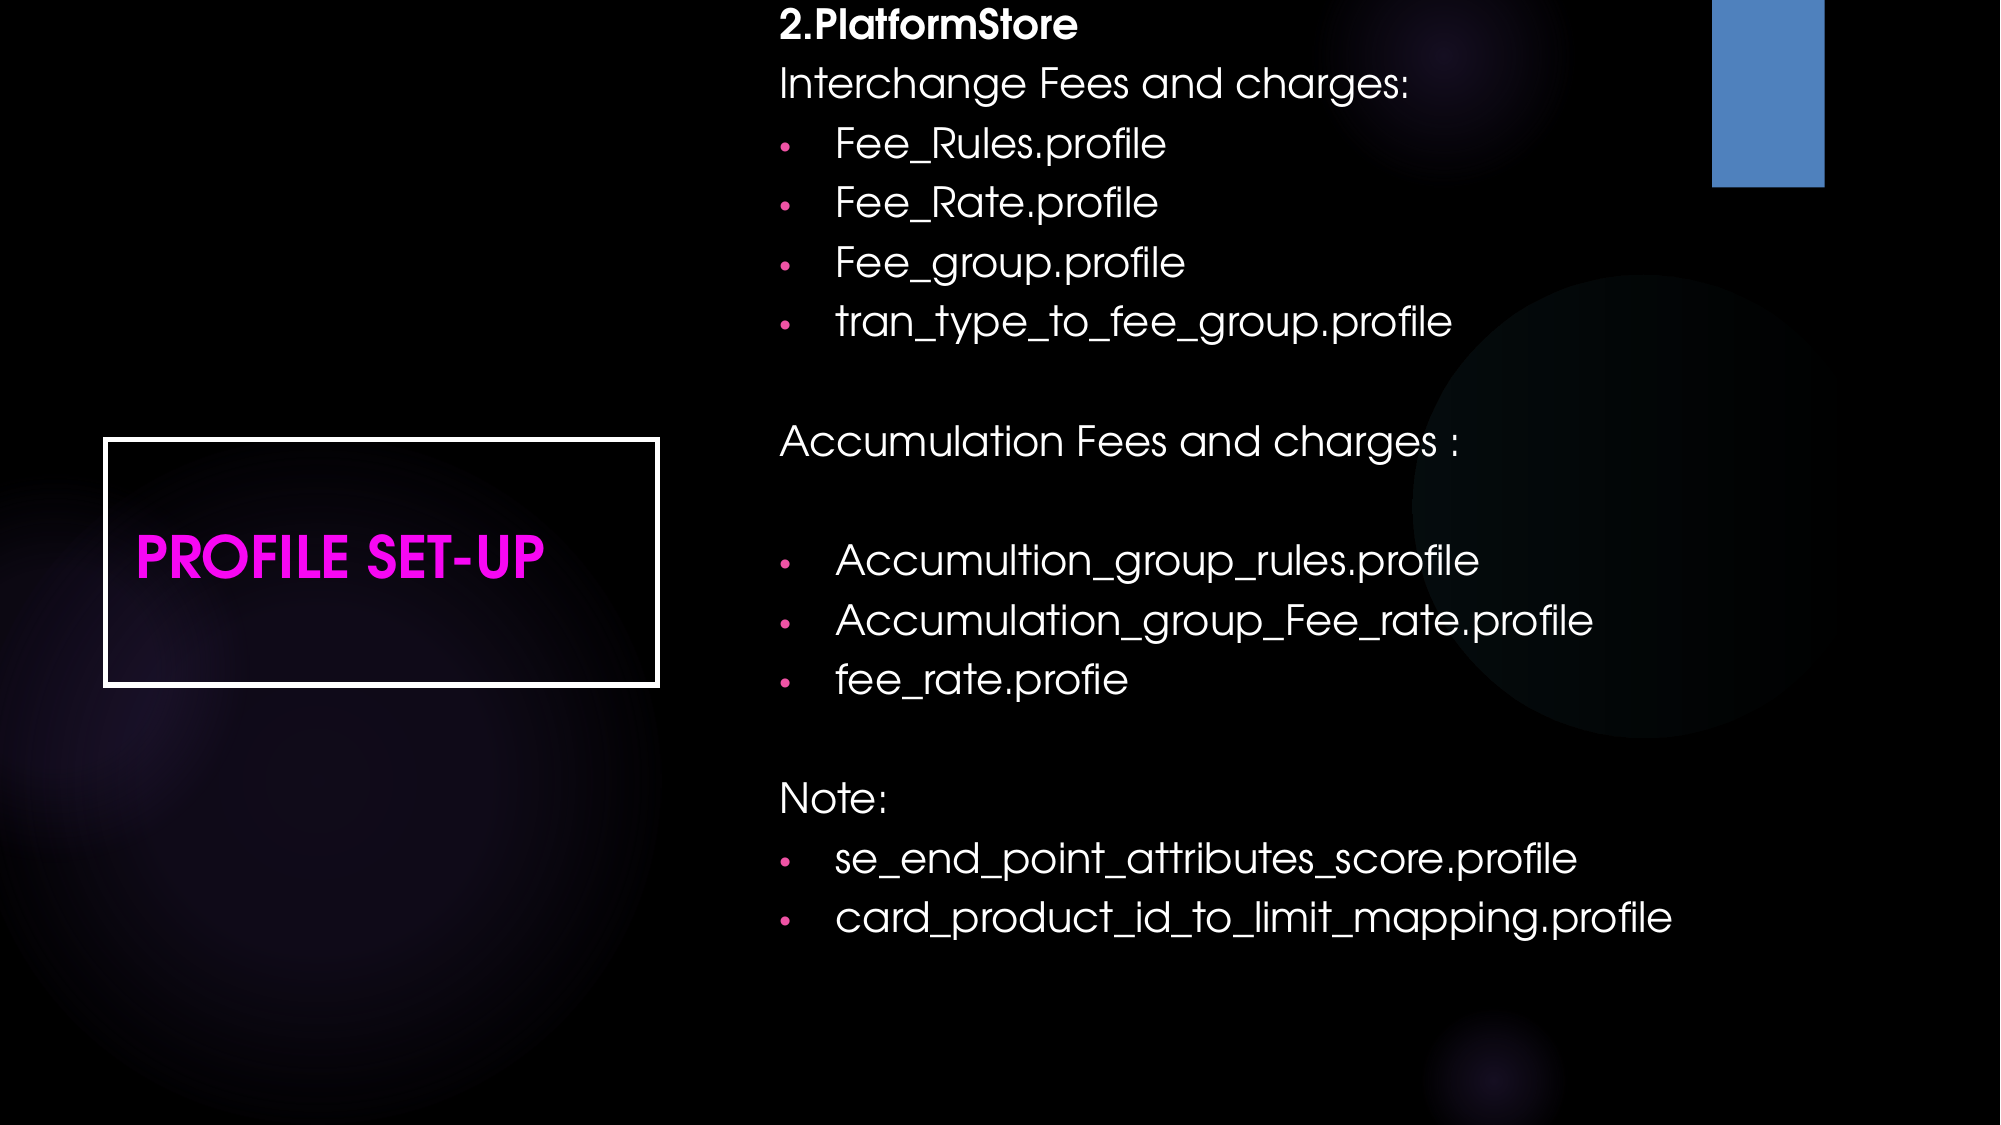

2.PlatformStore
Interchange Fees and charges:
Fee_Rules.profile
Fee_Rate.profile
Fee_group.profile
tran_type_to_fee_group.profile

Accumulation Fees and charges :

Accumultion_group_rules.profile
Accumulation_group_Fee_rate.profile
fee_rate.profie

Note:
se_end_point_attributes_score.profile
card_product_id_to_limit_mapping.profile
PROFILE SET-UP